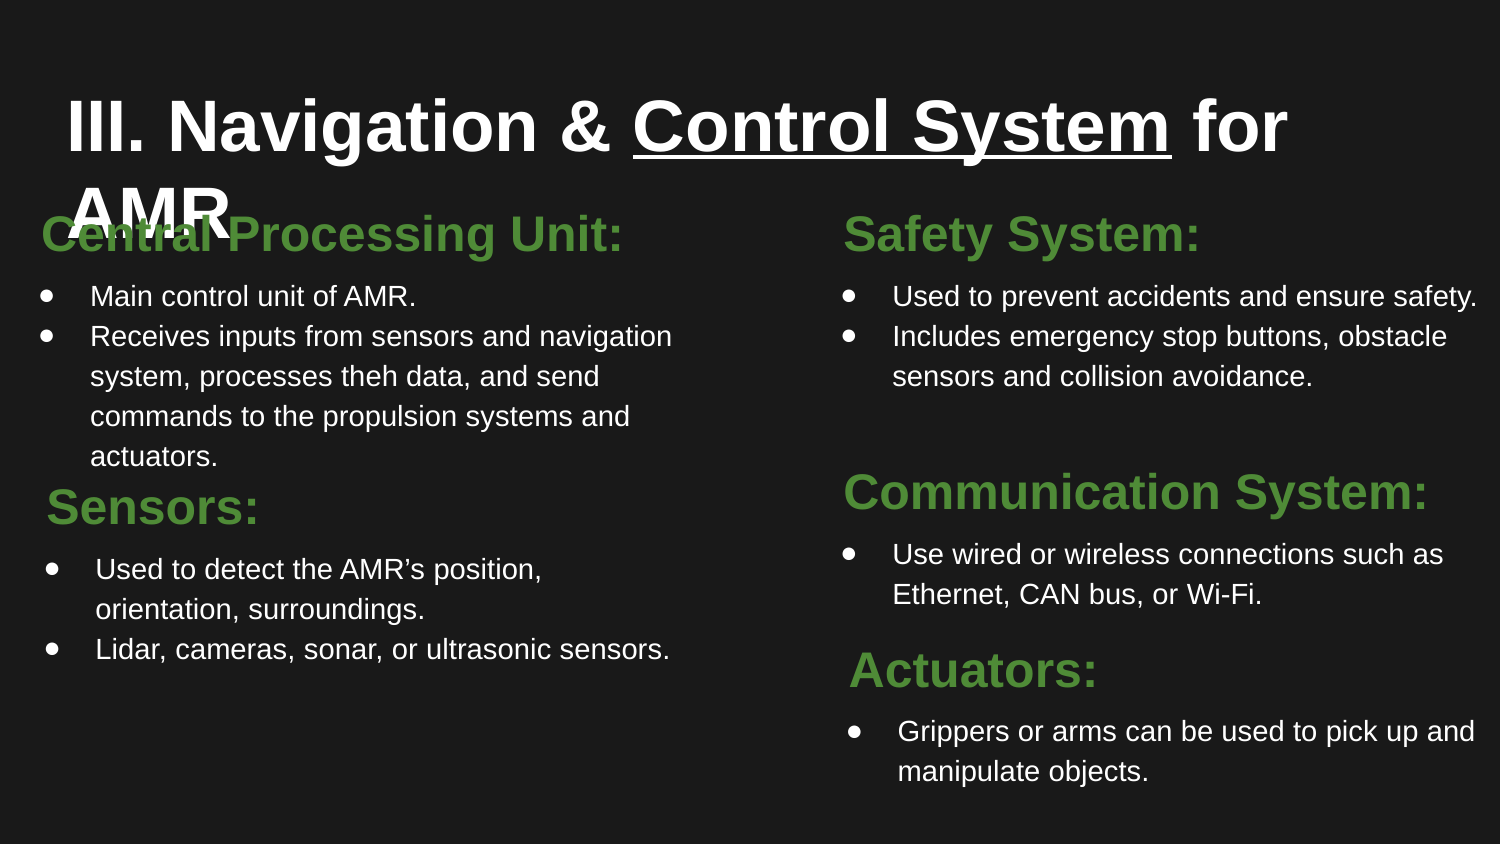

III. Navigation & Control System for AMR
Central Processing Unit:
Safety System:
Main control unit of AMR.
Receives inputs from sensors and navigation system, processes theh data, and send commands to the propulsion systems and actuators.
Used to prevent accidents and ensure safety.
Includes emergency stop buttons, obstacle sensors and collision avoidance.
Communication System:
Sensors:
Use wired or wireless connections such as Ethernet, CAN bus, or Wi-Fi.
Used to detect the AMR’s position, orientation, surroundings.
Lidar, cameras, sonar, or ultrasonic sensors.
Actuators:
Grippers or arms can be used to pick up and manipulate objects.